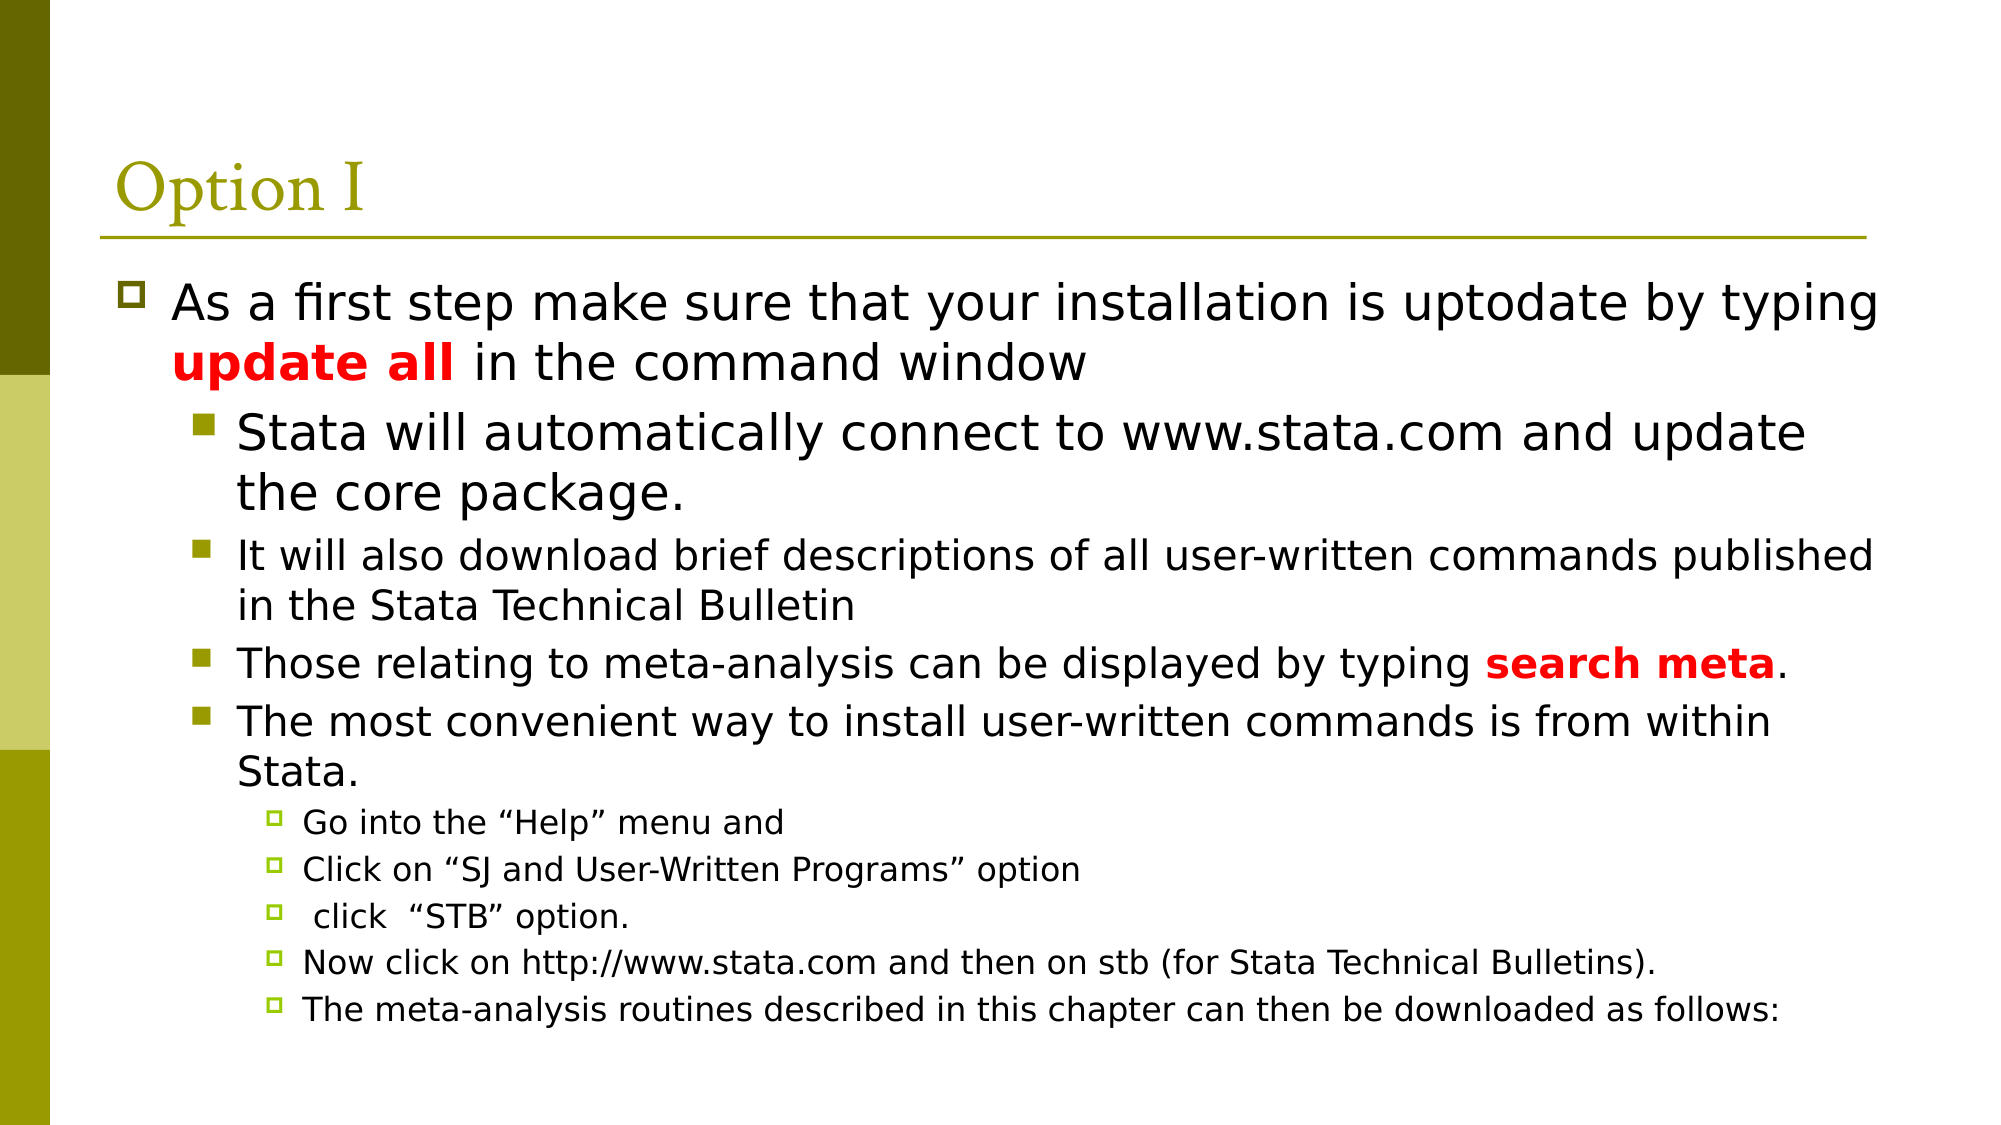

# Option I
As a first step make sure that your installation is uptodate by typing update all in the command window
Stata will automatically connect to www.stata.com and update the core package.
It will also download brief descriptions of all user-written commands published in the Stata Technical Bulletin
Those relating to meta-analysis can be displayed by typing search meta.
The most convenient way to install user-written commands is from within Stata.
Go into the “Help” menu and
Click on “SJ and User-Written Programs” option
 click  “STB” option.
Now click on http://www.stata.com and then on stb (for Stata Technical Bulletins).
The meta-analysis routines described in this chapter can then be downloaded as follows: